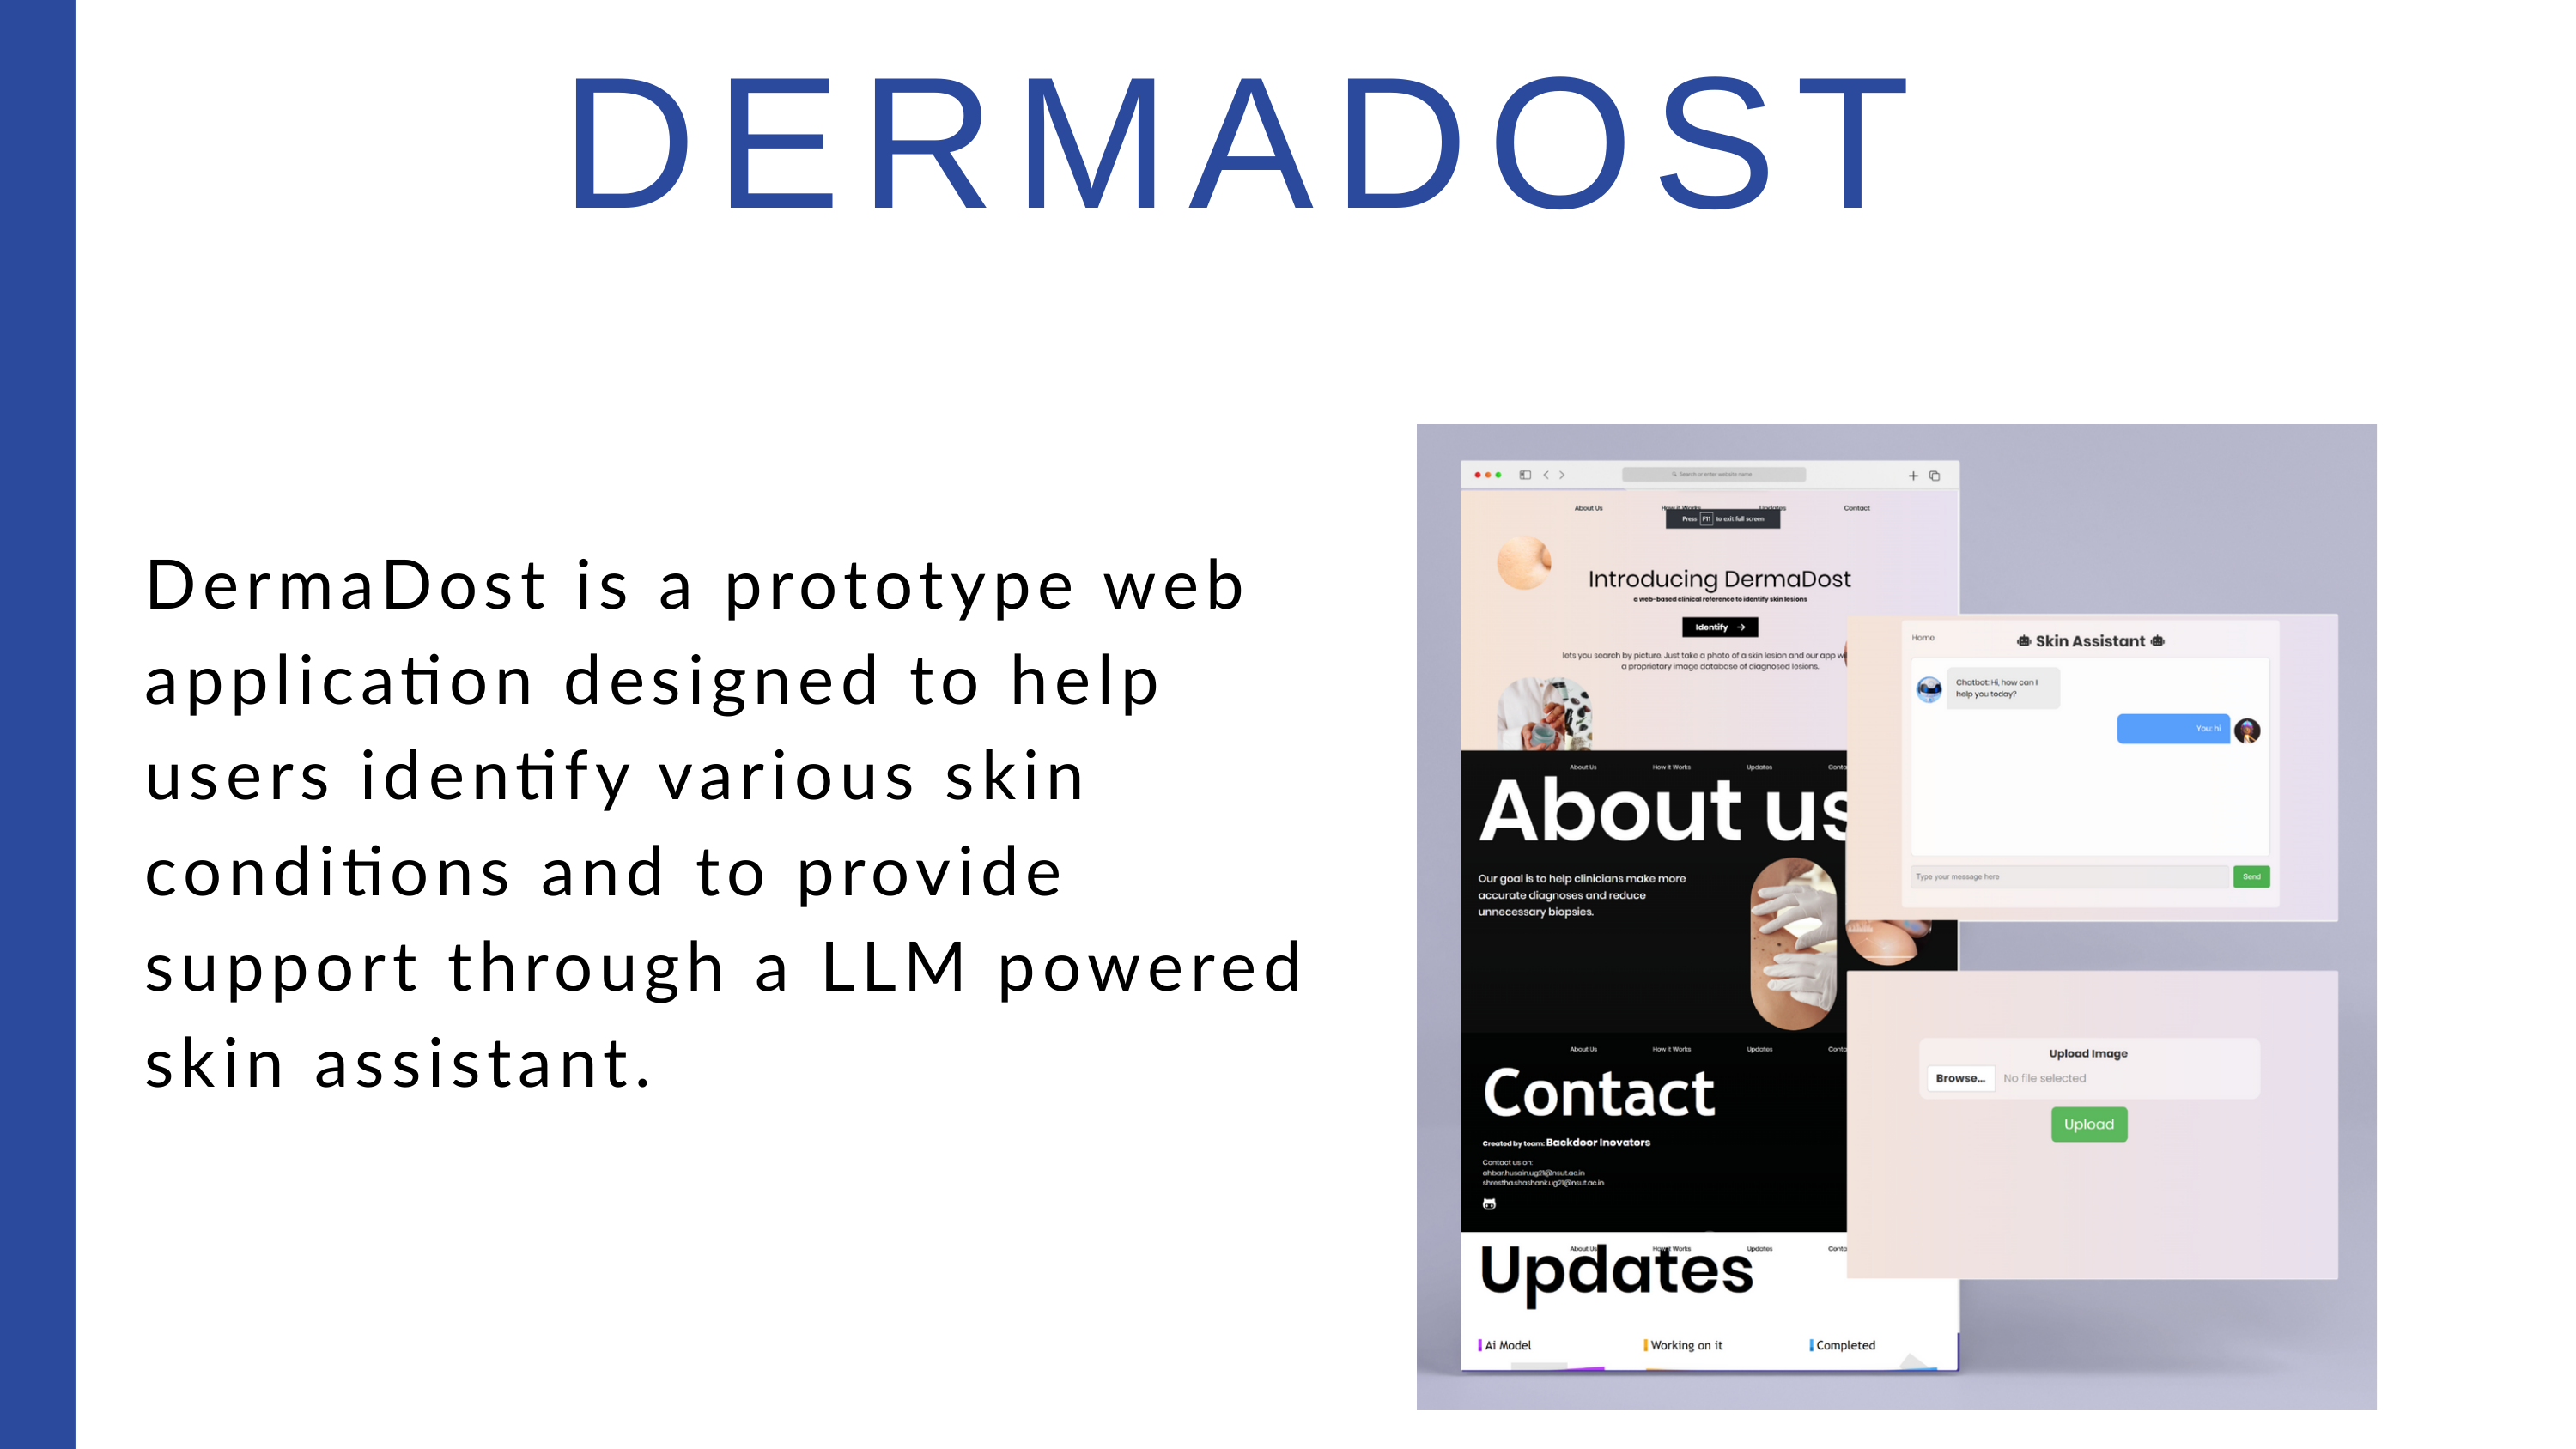

DERMADOST

DermaDost is a prototype web application designed to help users identify various skin conditions and to provide support through a LLM powered skin assistant.